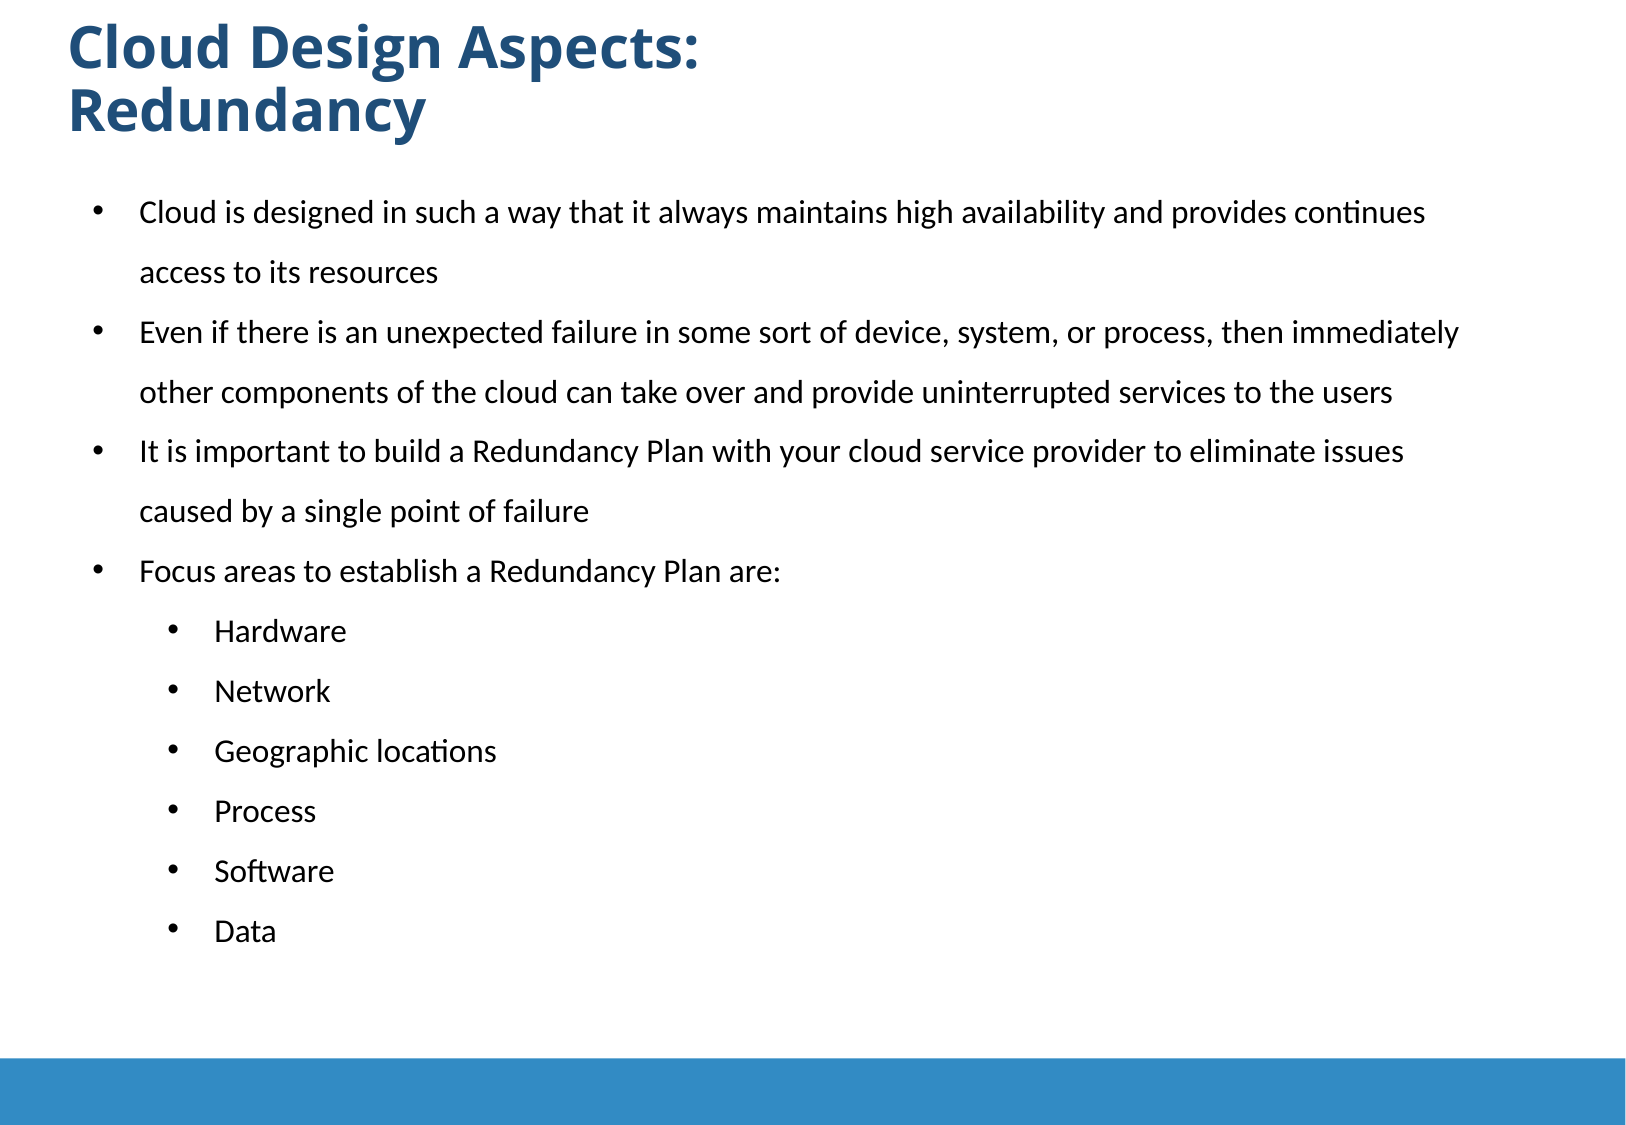

Cloud Design Aspects: Redundancy
Cloud is designed in such a way that it always maintains high availability and provides continues access to its resources
Even if there is an unexpected failure in some sort of device, system, or process, then immediately other components of the cloud can take over and provide uninterrupted services to the users
It is important to build a Redundancy Plan with your cloud service provider to eliminate issues caused by a single point of failure
Focus areas to establish a Redundancy Plan are:
Hardware
Network
Geographic locations
Process
Software
Data